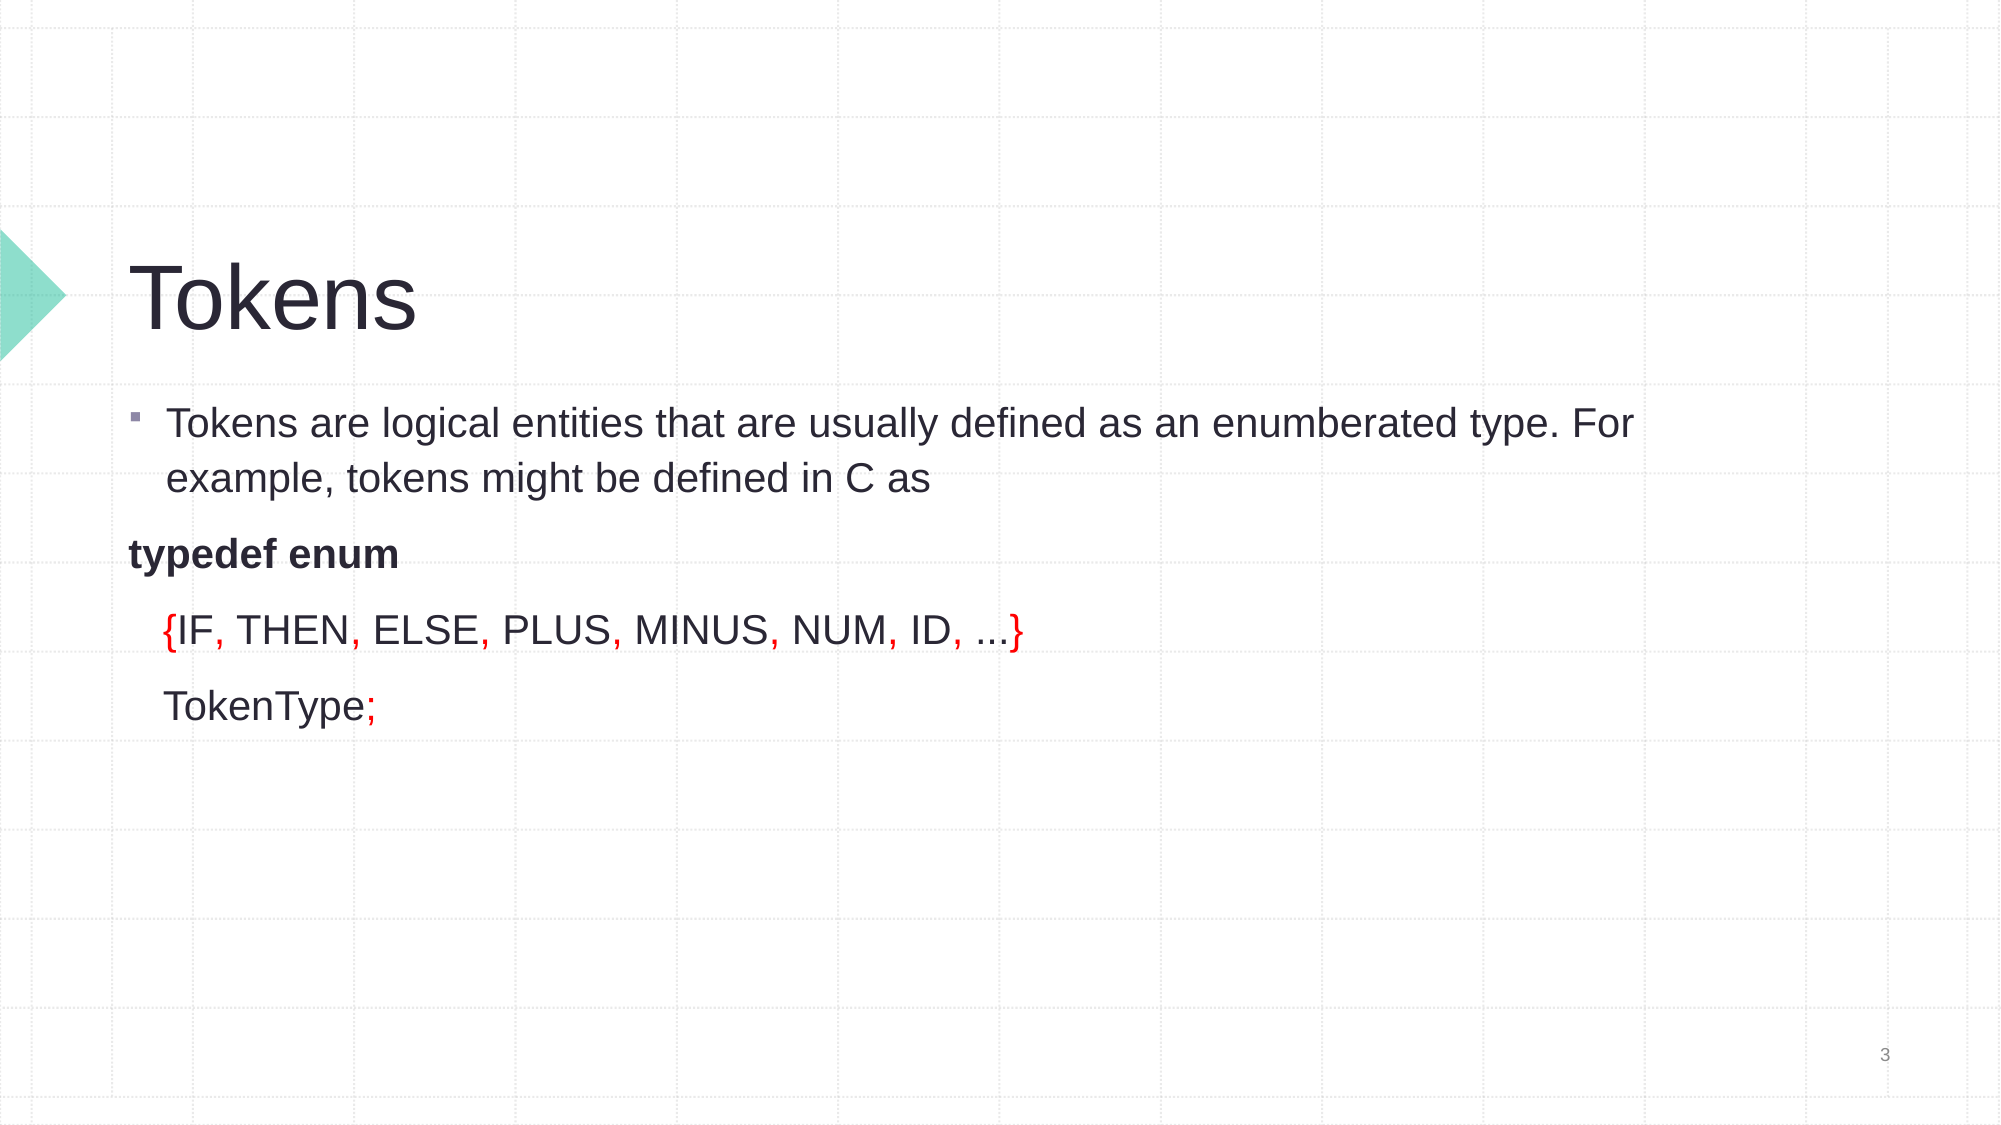

# Tokens
Tokens are logical entities that are usually defined as an enumberated type. For example, tokens might be defined in C as
typedef enum
   {IF, THEN, ELSE, PLUS, MINUS, NUM, ID, ...}
   TokenType;

3